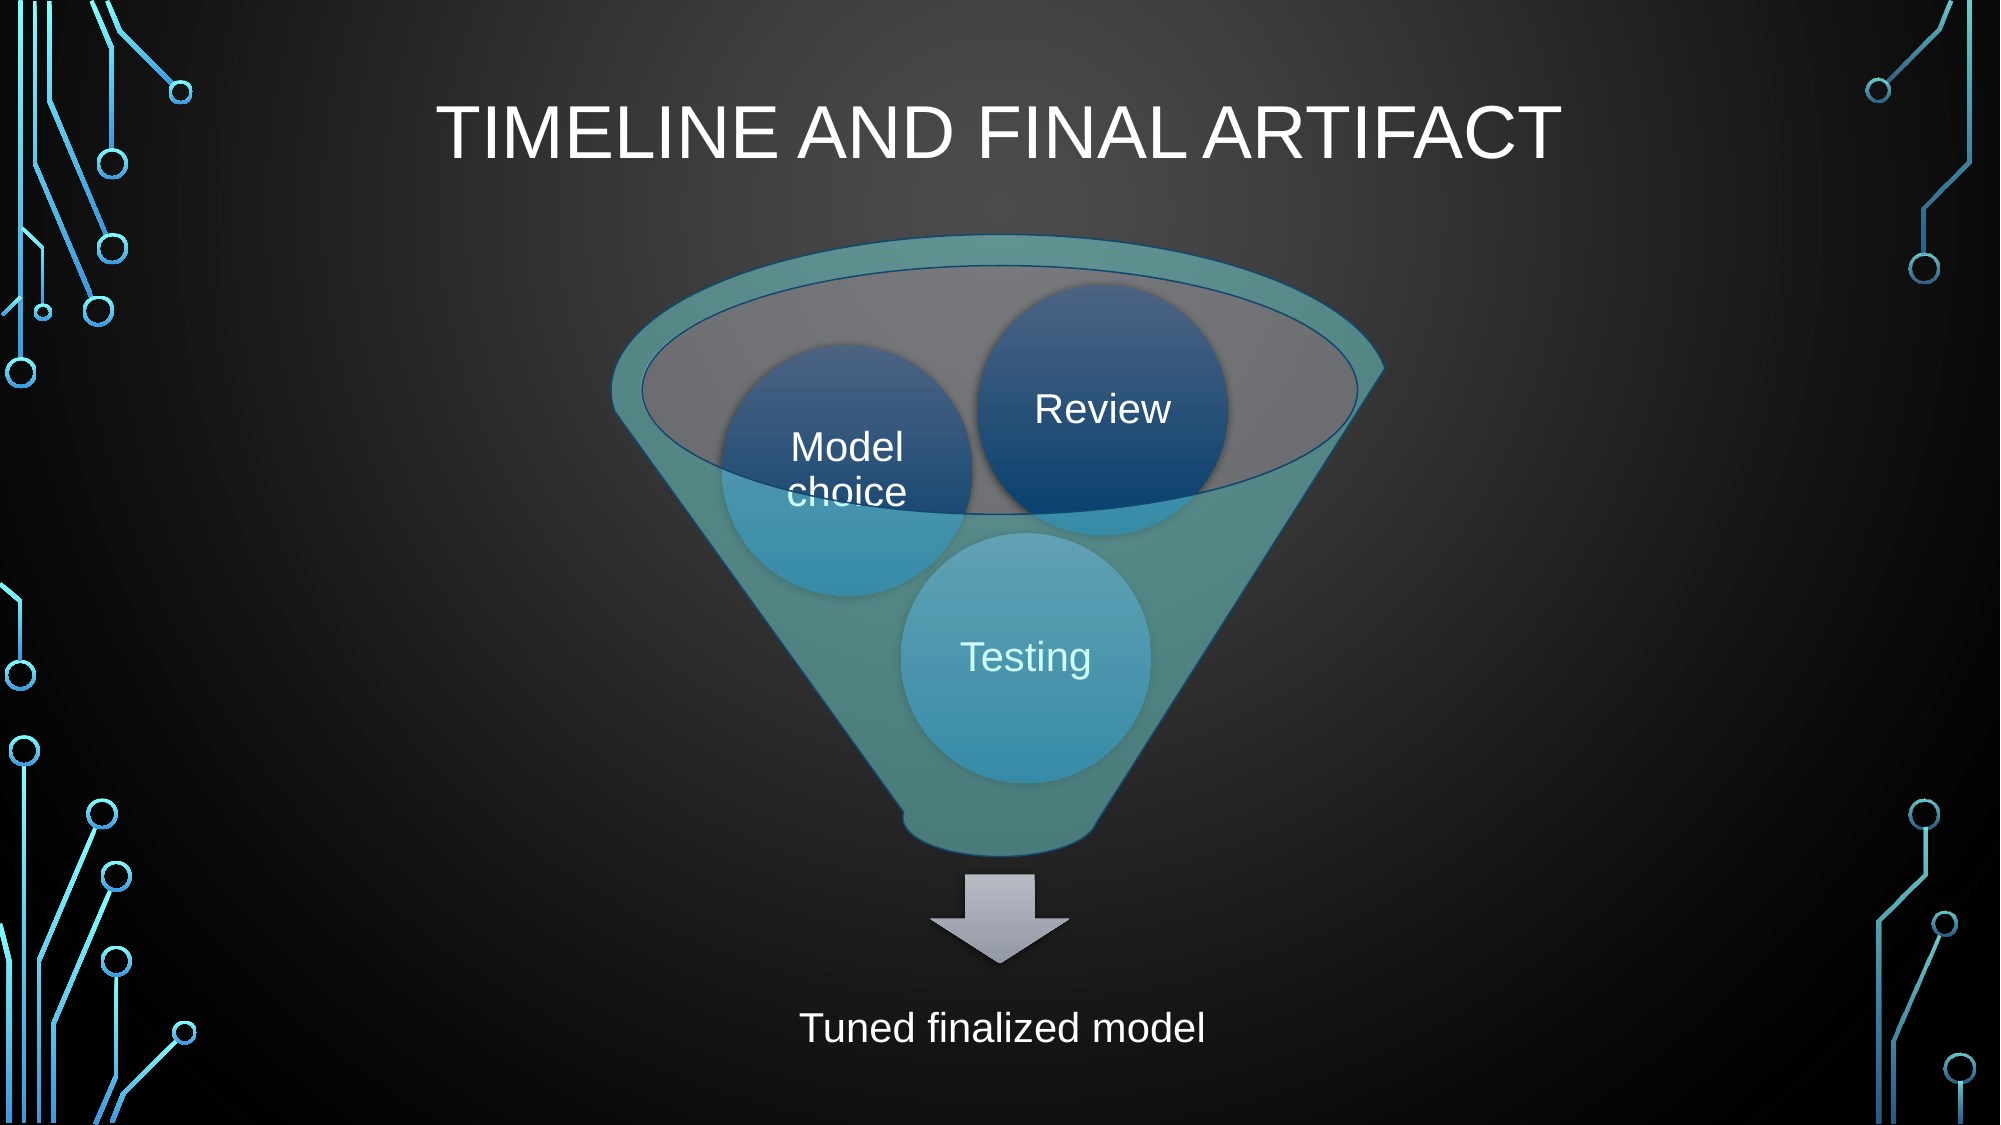

# Timeline and final artifact
Tuned finalized model
Testing
Model choice
Review